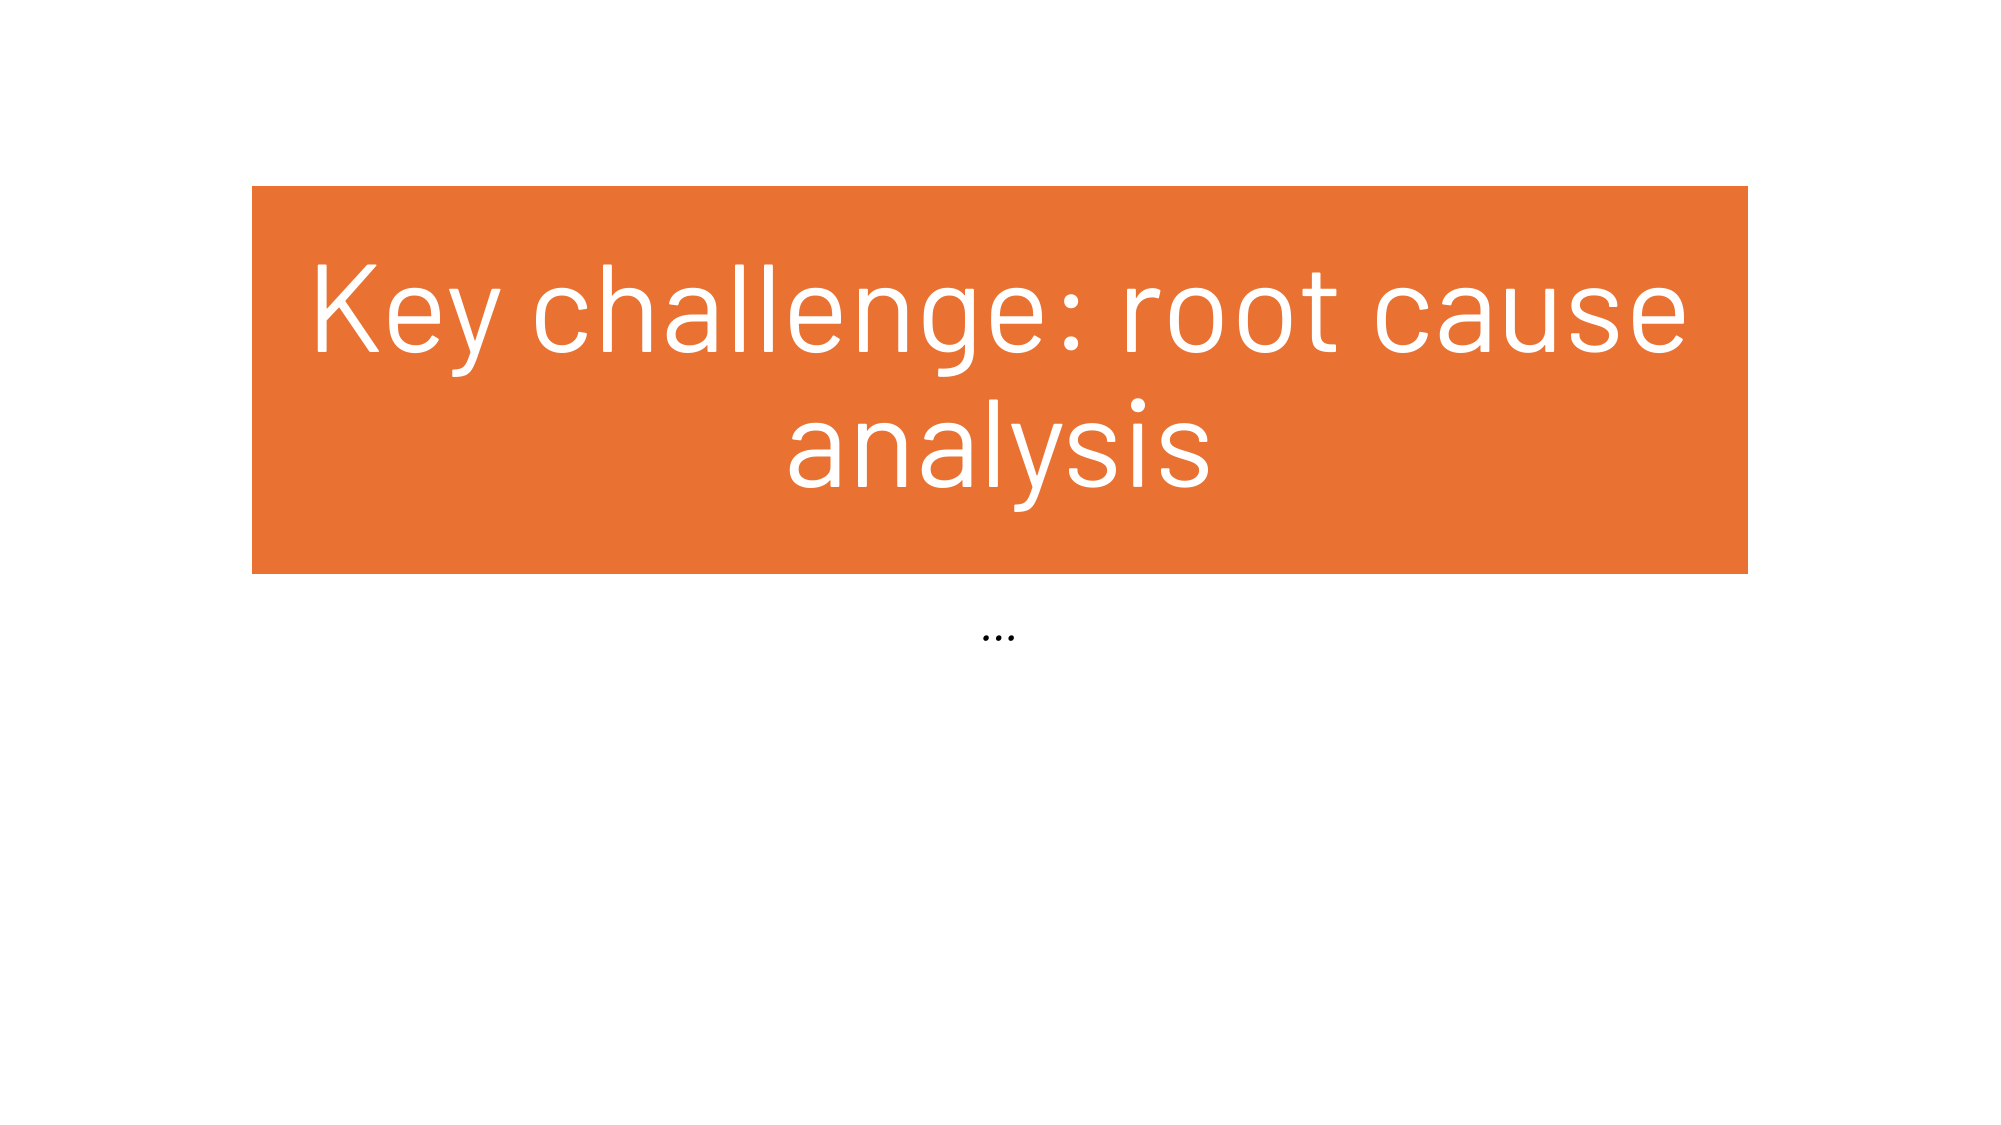

# Key challenge: root cause analysis
…